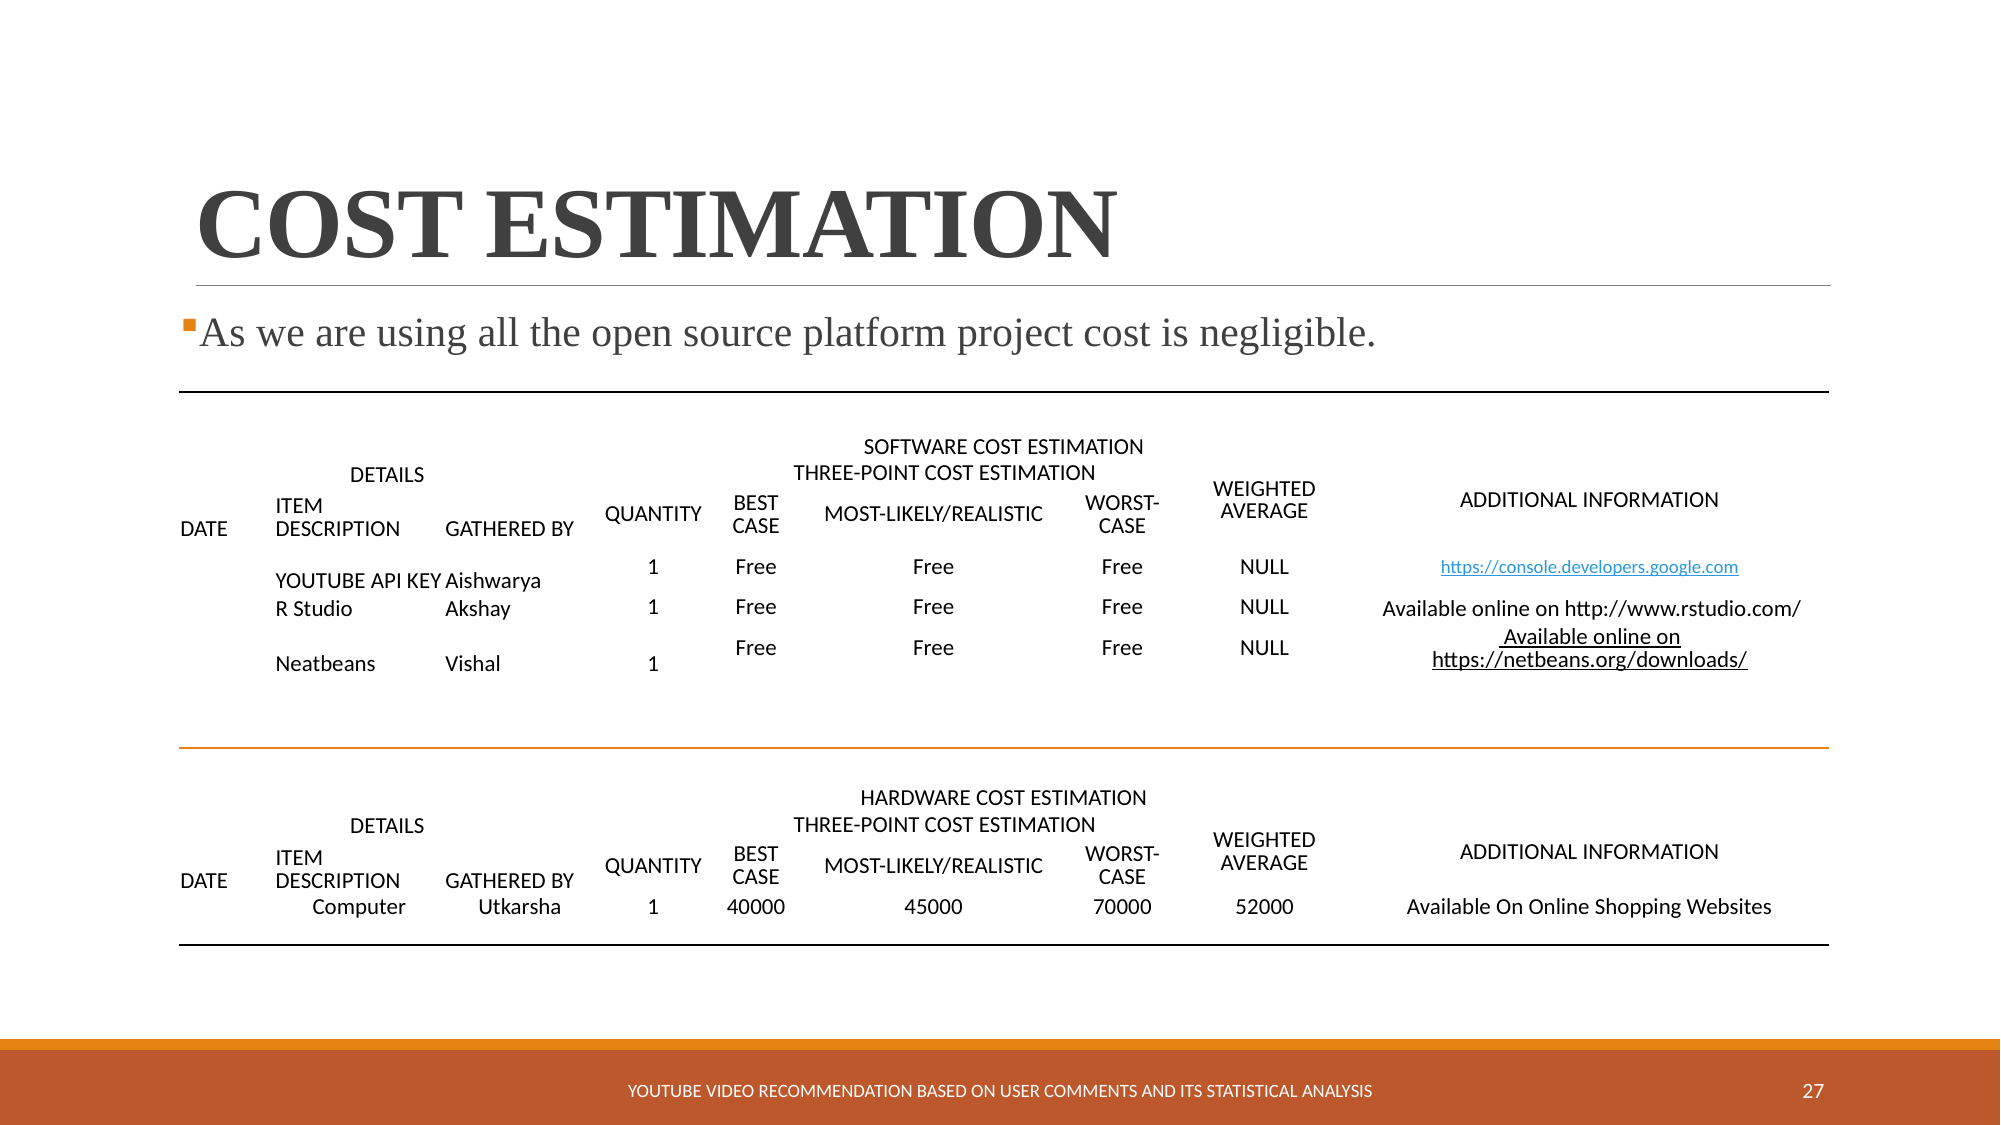

# COST ESTIMATION
As we are using all the open source platform project cost is negligible.
|  |  |  |  |  |  |  |  |  |
| --- | --- | --- | --- | --- | --- | --- | --- | --- |
| SOFTWARE COST ESTIMATION |  |  |  |  |  |  |  |  |
| DETAILS |  |  |  | THREE-POINT COST ESTIMATION |  |  | WEIGHTED AVERAGE | ADDITIONAL INFORMATION |
| DATE | ITEM DESCRIPTION | GATHERED BY | QUANTITY | BEST CASE | MOST-LIKELY/REALISTIC | WORST-CASE |  |  |
|  | YOUTUBE API KEY | Aishwarya | 1 | Free | Free | Free | NULL | https://console.developers.google.com |
|  | R Studio | Akshay | 1 | Free | Free | Free | NULL | Available online on http://www.rstudio.com/ |
|  | Neatbeans | Vishal | 1 | Free | Free | Free | NULL | Available online on https://netbeans.org/downloads/ |
|  |  |  |  |  |  |  |  |  |
|  |  |  |  |  |  |  |  |  |
|  |  |  |  |  |  |  |  |  |
|  |  |  |  |  |  |  |  |  |
| HARDWARE COST ESTIMATION |  |  |  |  |  |  |  |  |
| DETAILS |  |  |  | THREE-POINT COST ESTIMATION |  |  | WEIGHTED AVERAGE | ADDITIONAL INFORMATION |
| DATE | ITEM DESCRIPTION | GATHERED BY | QUANTITY | BEST CASE | MOST-LIKELY/REALISTIC | WORST-CASE |  |  |
|  | Computer | Utkarsha | 1 | 40000 | 45000 | 70000 | 52000 | Available On Online Shopping Websites |
|  |  |  |  |  |  |  |  |  |

YOUTUBE VIDEO RECOMMENDATION BASED ON USER COMMENTS AND ITS STATISTICAL ANALYSIS
27